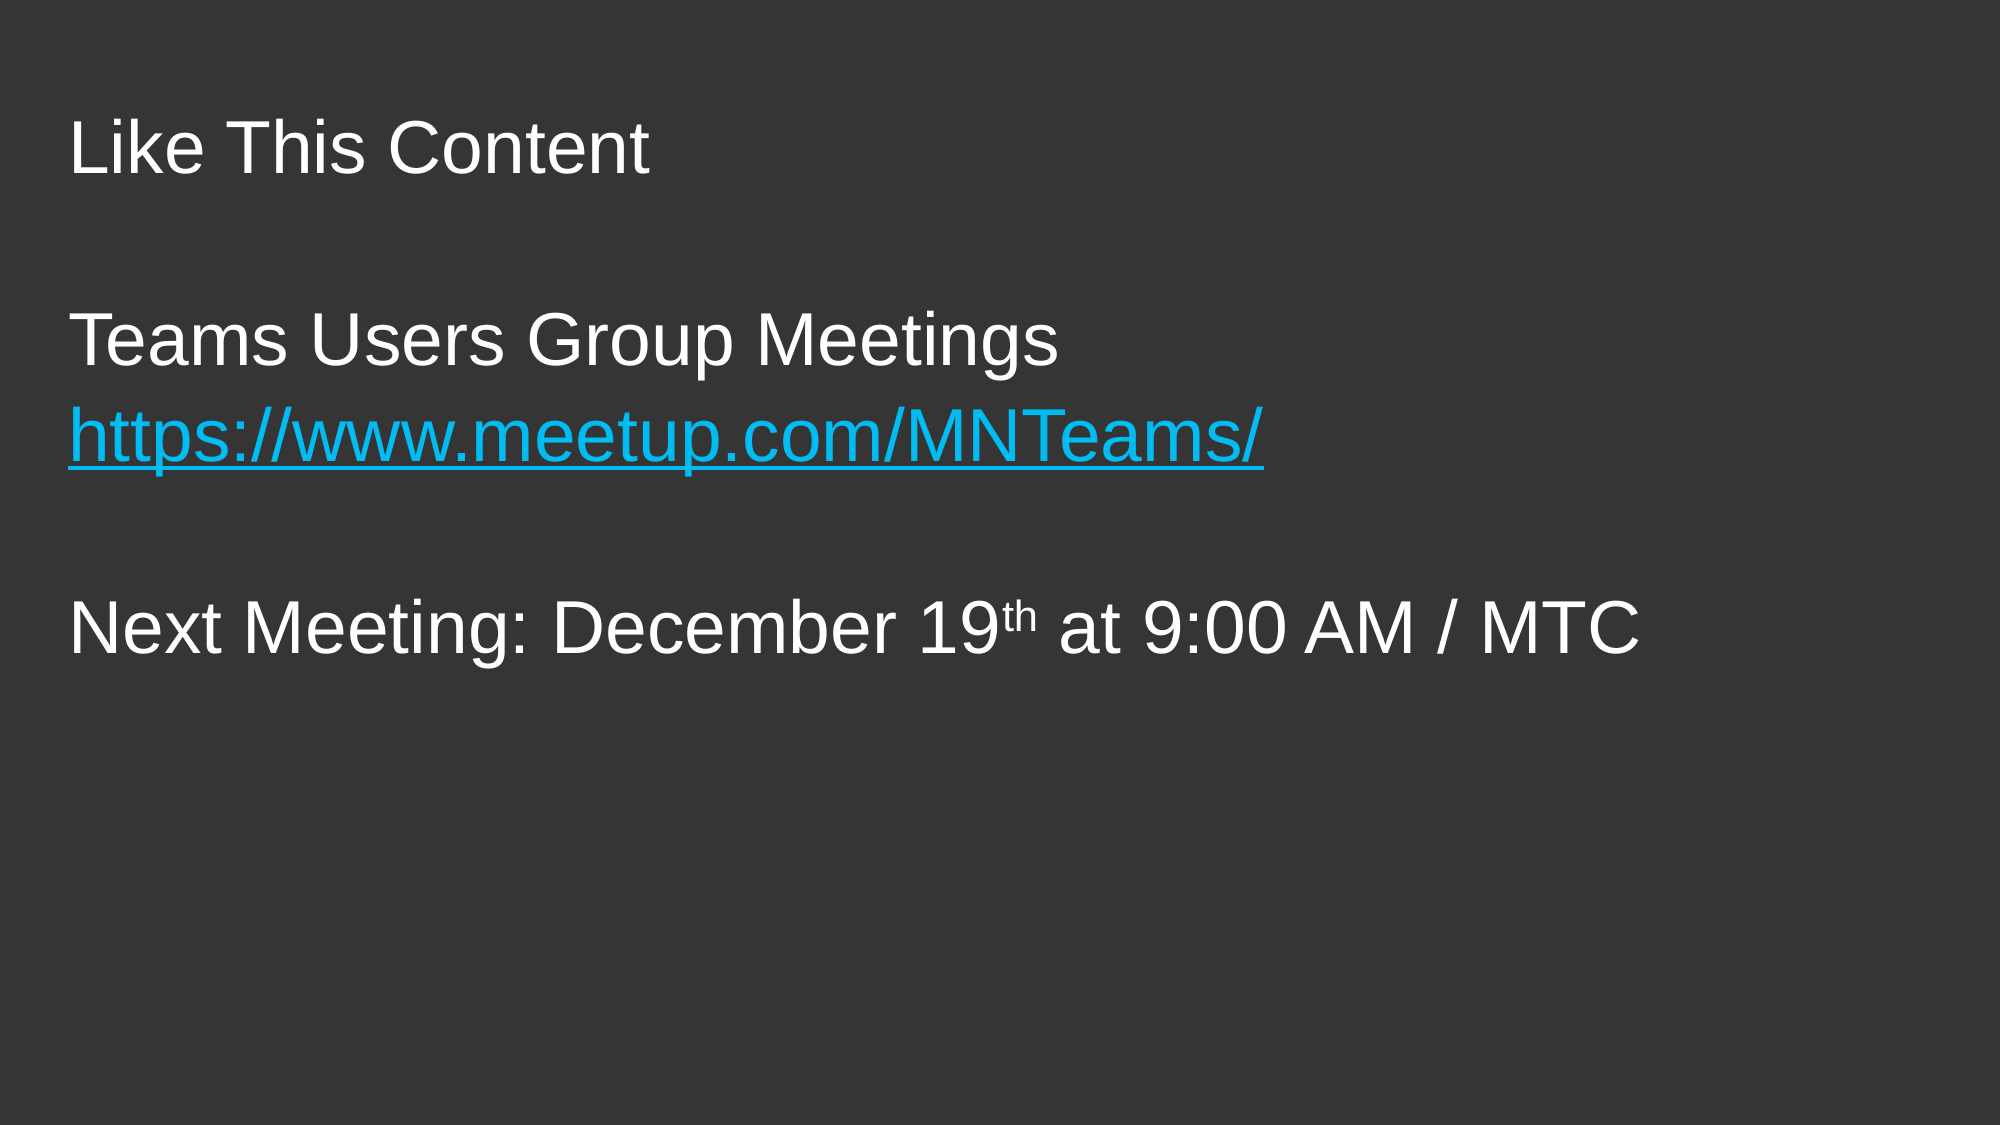

Like This Content

Teams Users Group Meetings
https://www.meetup.com/MNTeams/

Next Meeting: December 19th at 9:00 AM / MTC